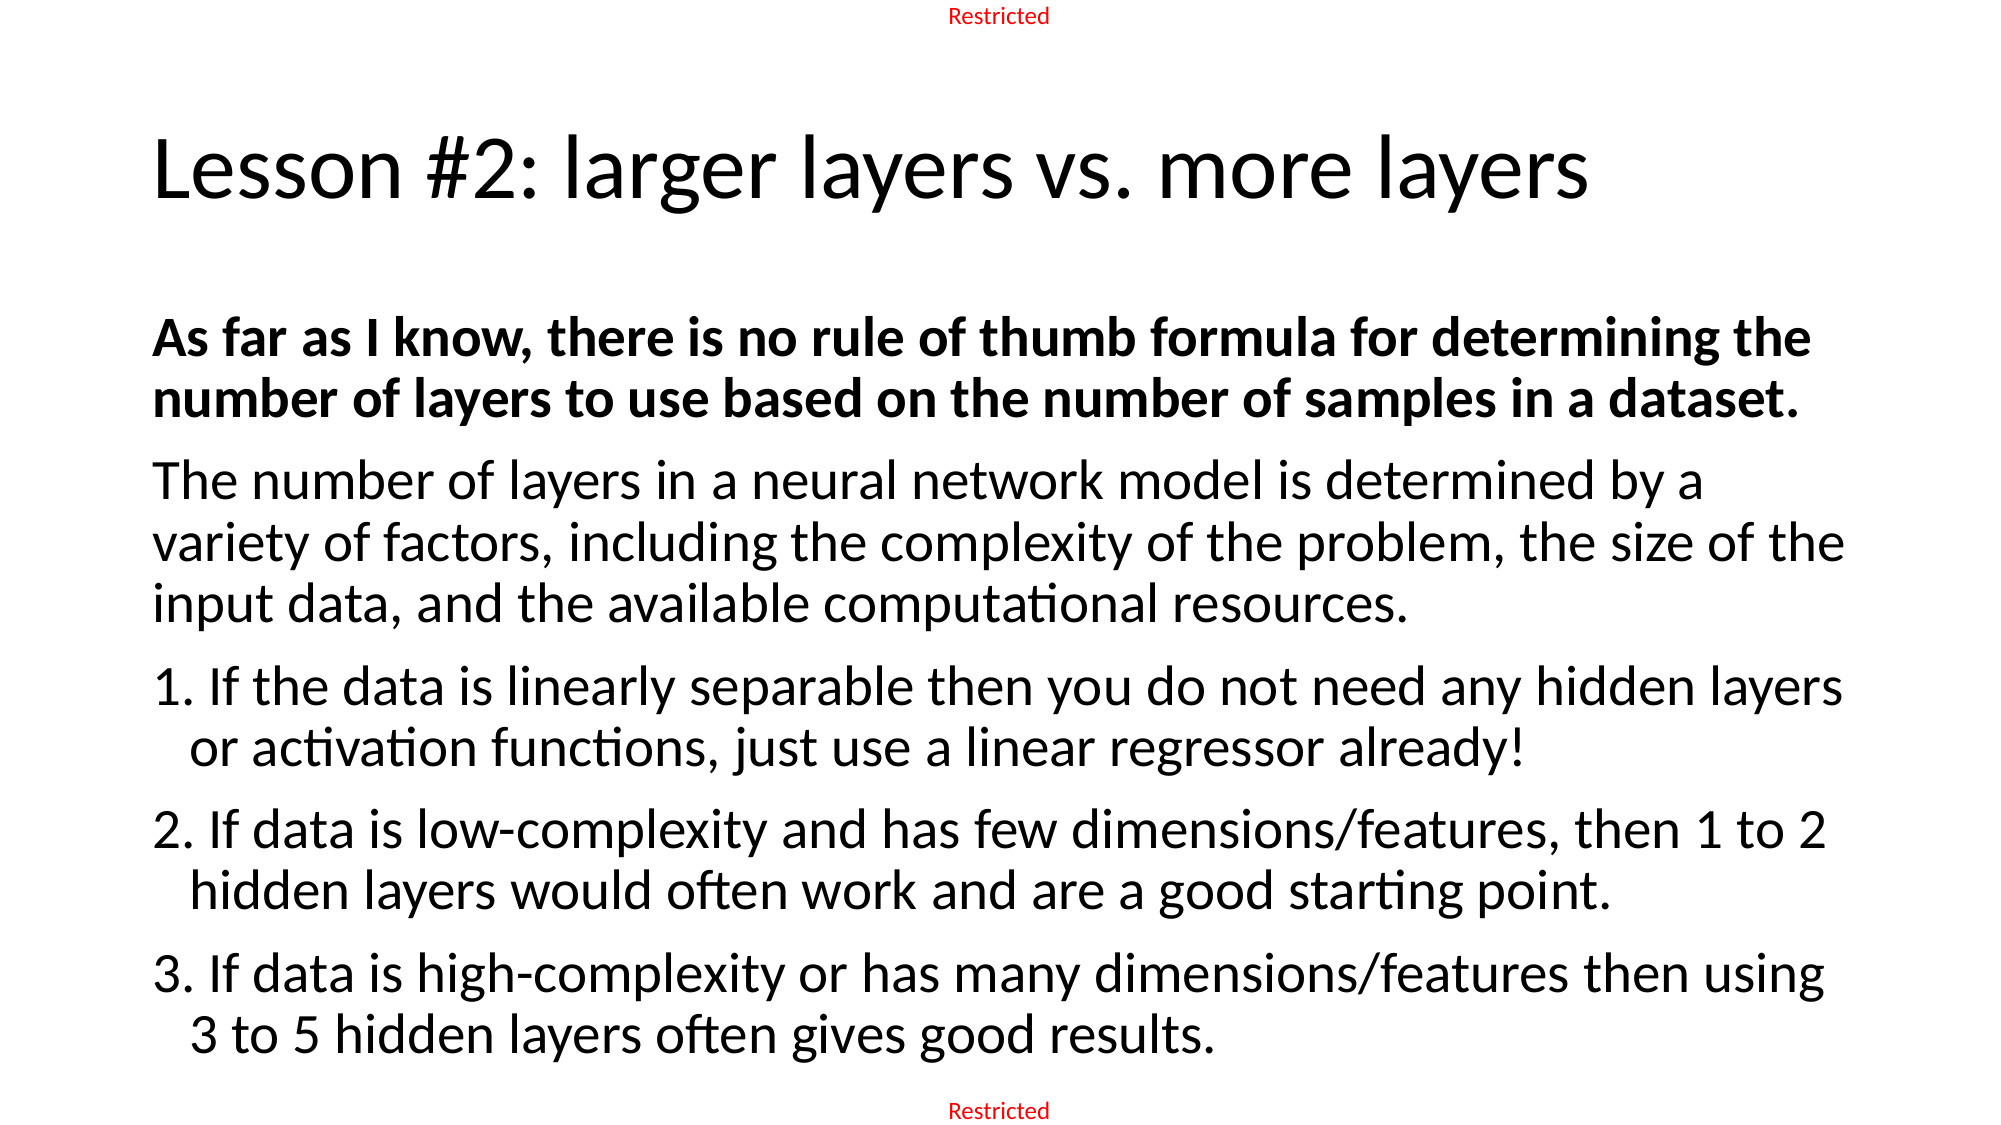

# Lesson #2: larger layers vs. more layers
As far as I know, there is no rule of thumb formula for determining the number of layers to use based on the number of samples in a dataset.
The number of layers in a neural network model is determined by a variety of factors, including the complexity of the problem, the size of the input data, and the available computational resources.
 If the data is linearly separable then you do not need any hidden layers or activation functions, just use a linear regressor already!
 If data is low-complexity and has few dimensions/features, then 1 to 2 hidden layers would often work and are a good starting point.
 If data is high-complexity or has many dimensions/features then using 3 to 5 hidden layers often gives good results.